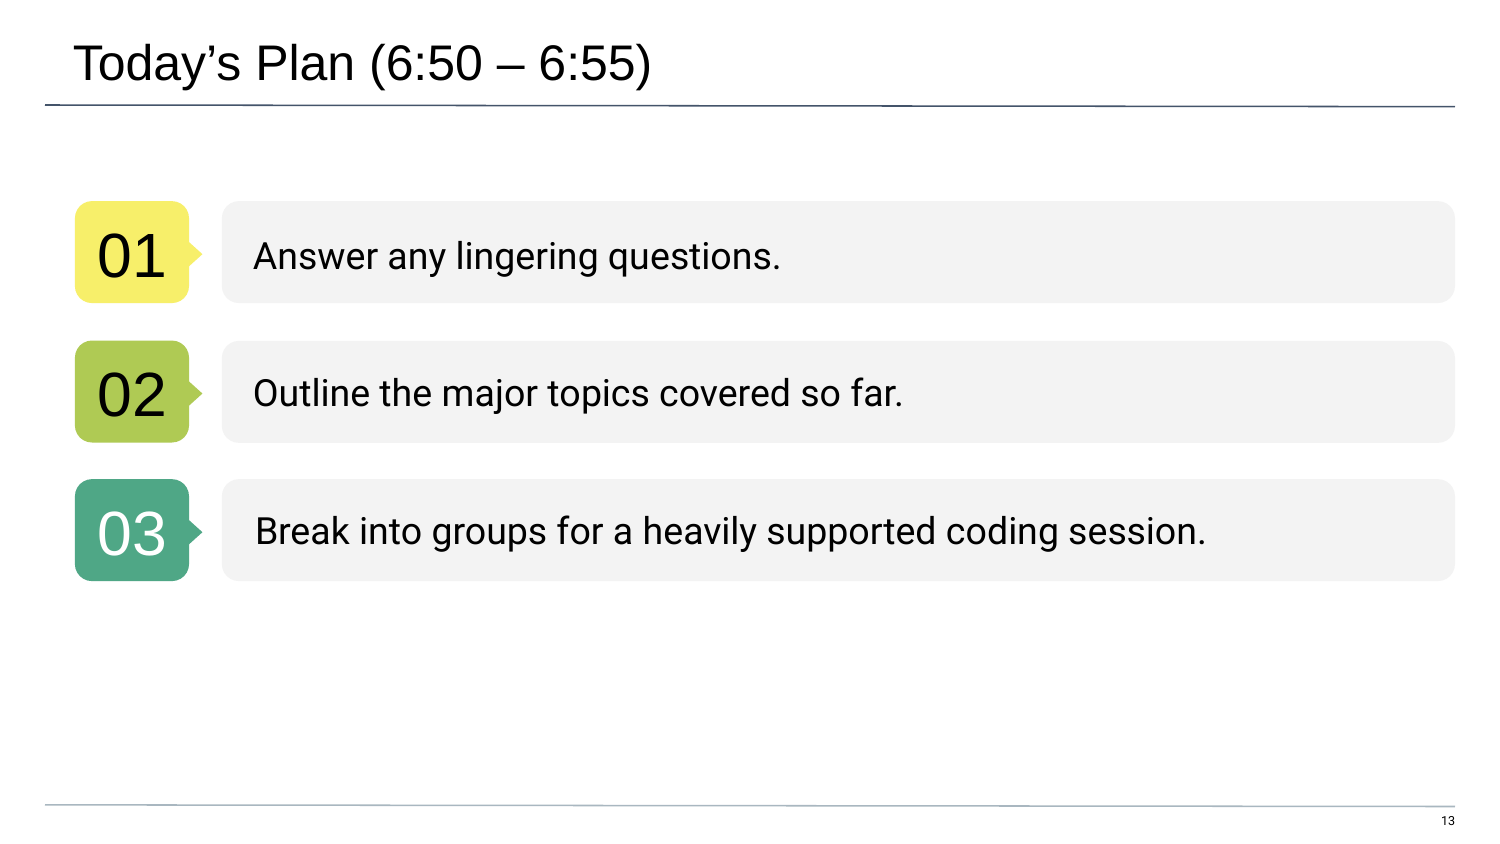

# Today’s Plan (6:50 – 6:55)

01

Answer any lingering questions.
02

Outline the major topics covered so far.
03

Break into groups for a heavily supported coding session.